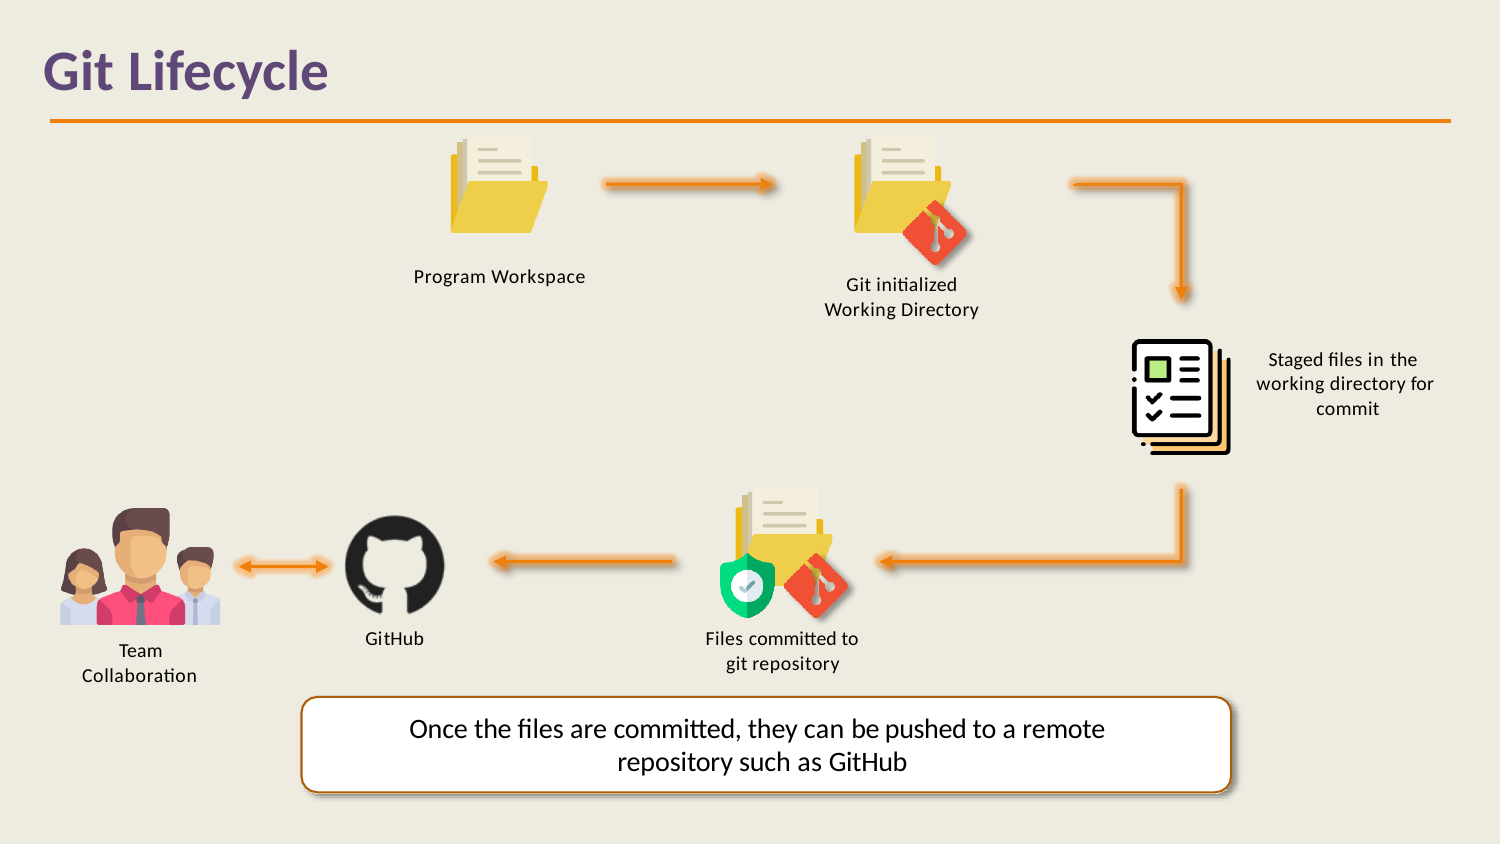

# Git Lifecycle

Program Workspace
Git initialized  Working Directory

Staged files in the  working directory for  commit

GitHub
Files committed to  git repository
Team
Collaboration

Once the files are committed, they can be pushed to a remote  repository such as GitHub